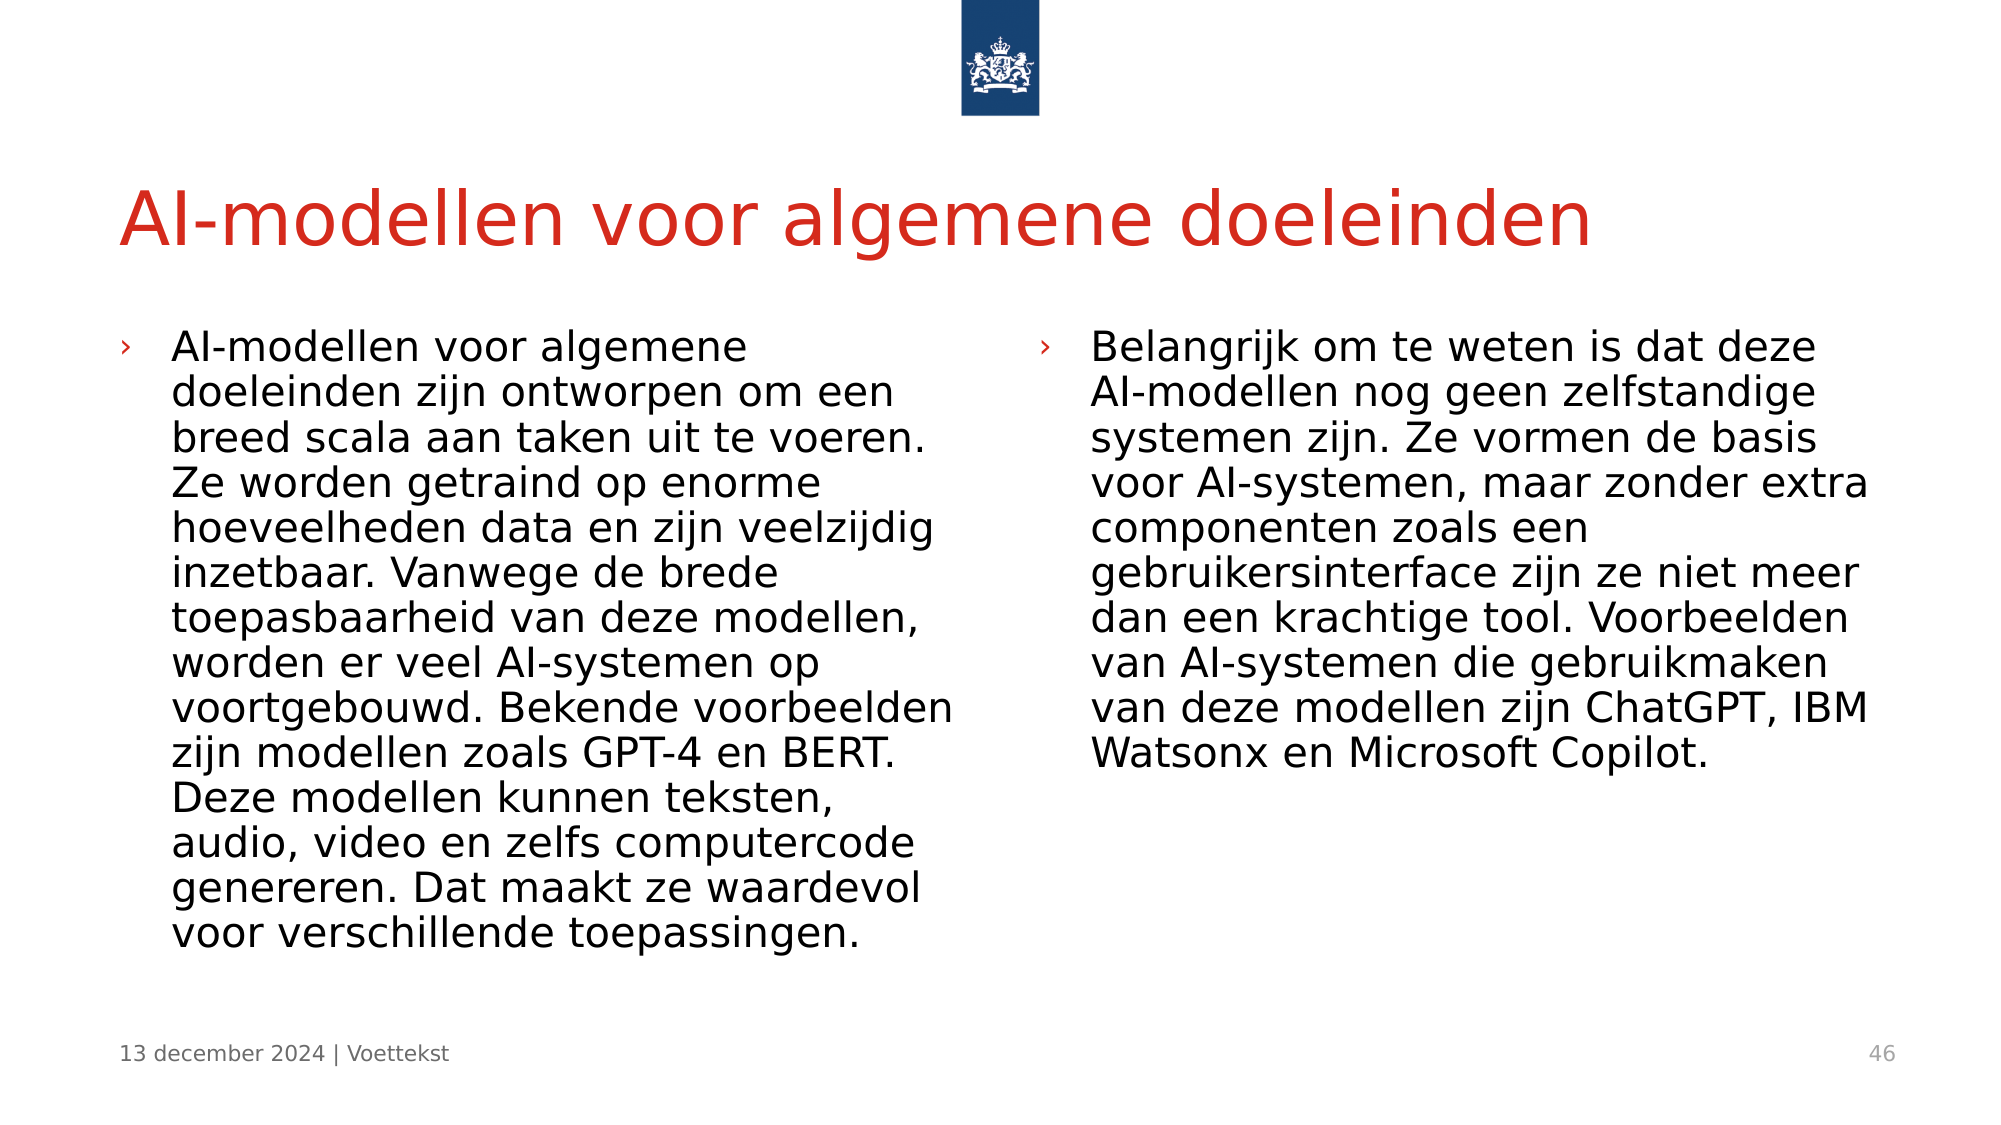

# AI-modellen voor algemene doeleinden
AI-modellen voor algemene doeleinden zijn ontworpen om een breed scala aan taken uit te voeren. Ze worden getraind op enorme hoeveelheden data en zijn veelzijdig inzetbaar. Vanwege de brede toepasbaarheid van deze modellen, worden er veel AI-systemen op voortgebouwd. Bekende voorbeelden zijn modellen zoals GPT-4 en BERT. Deze modellen kunnen teksten, audio, video en zelfs computercode genereren. Dat maakt ze waardevol voor verschillende toepassingen.

Belangrijk om te weten is dat deze AI-modellen nog geen zelfstandige systemen zijn. Ze vormen de basis voor AI-systemen, maar zonder extra componenten zoals een gebruikersinterface zijn ze niet meer dan een krachtige tool. Voorbeelden van AI-systemen die gebruikmaken van deze modellen zijn ChatGPT, IBM Watsonx en Microsoft Copilot.

13 december 2024 | Voettekst
46